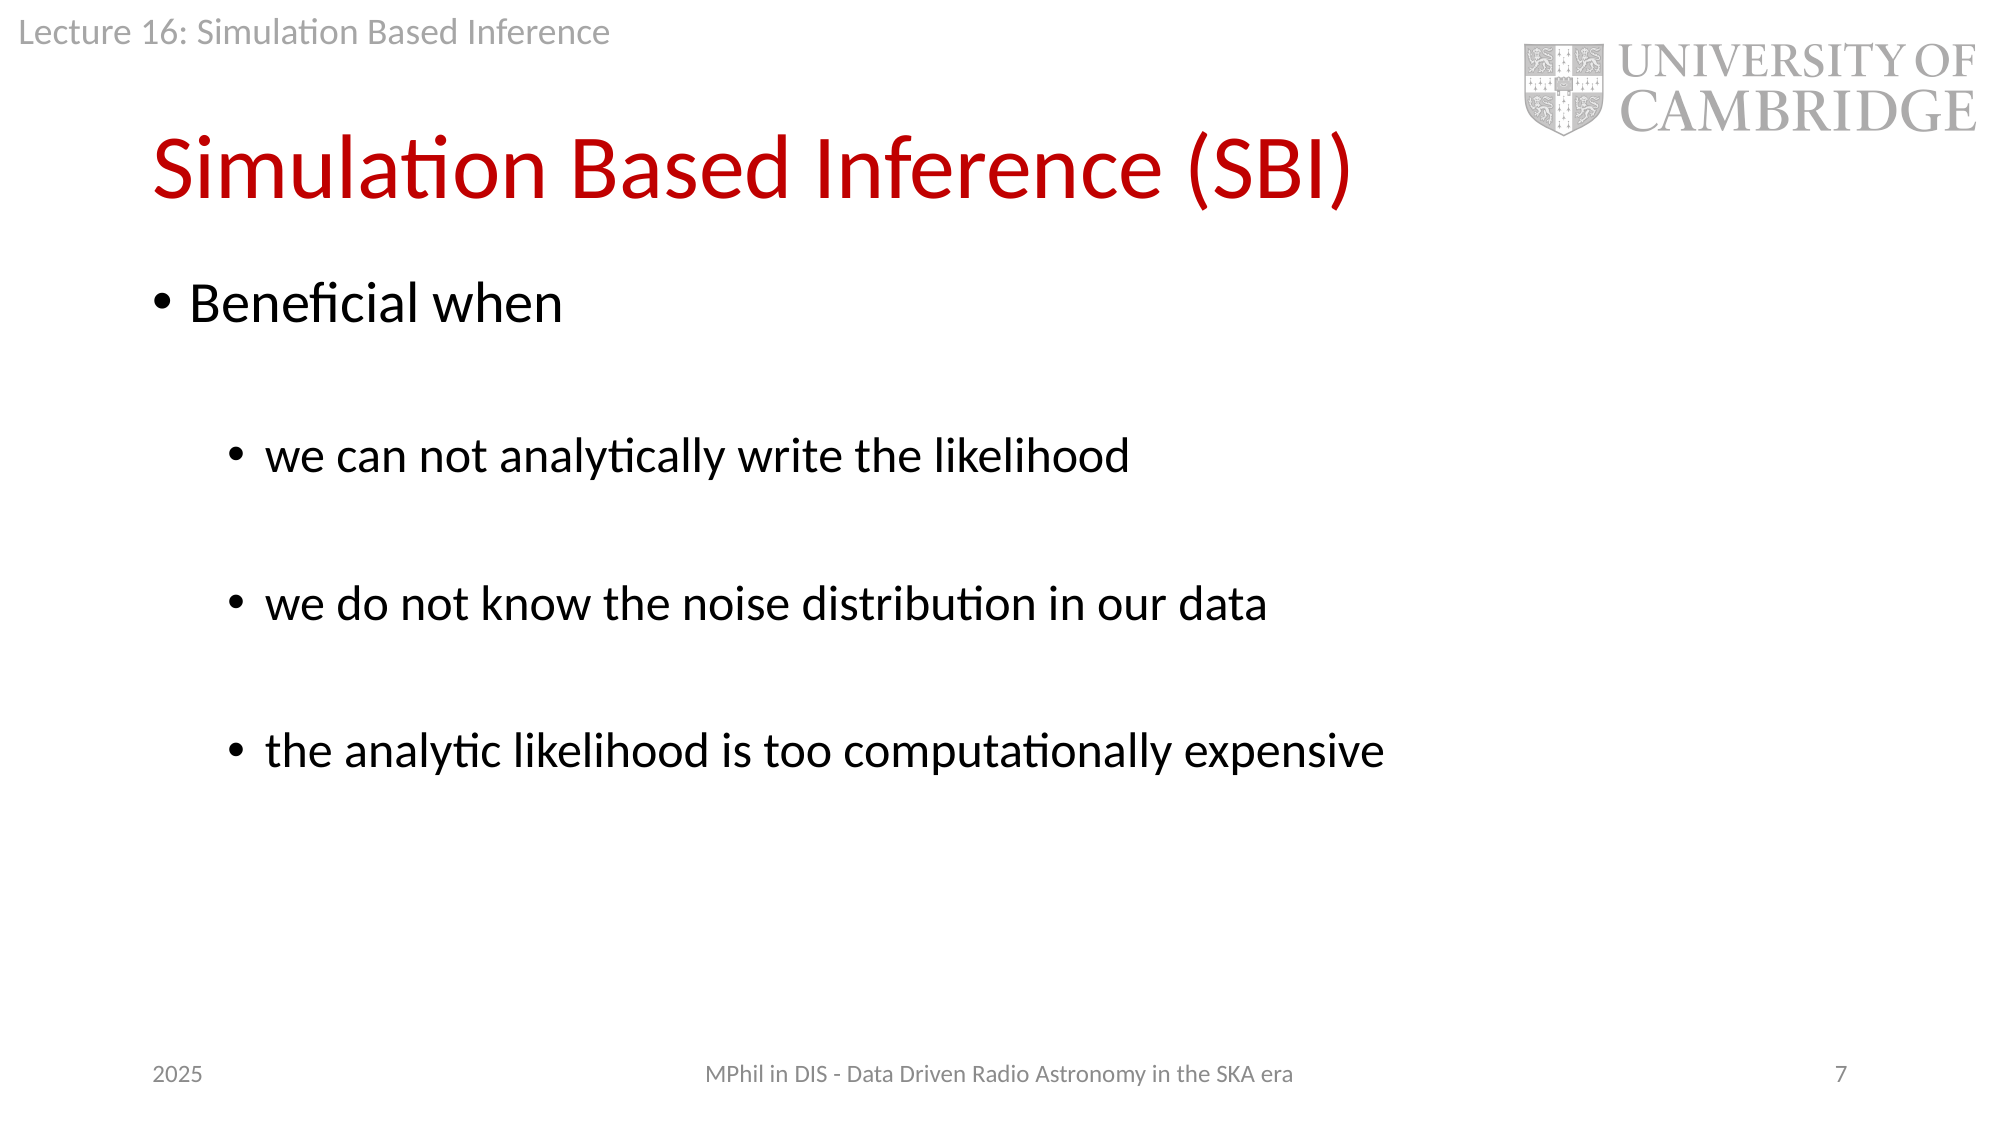

# Simulation Based Inference (SBI)
Beneficial when

we can not analytically write the likelihood

we do not know the noise distribution in our data

the analytic likelihood is too computationally expensive
2025
MPhil in DIS - Data Driven Radio Astronomy in the SKA era
7